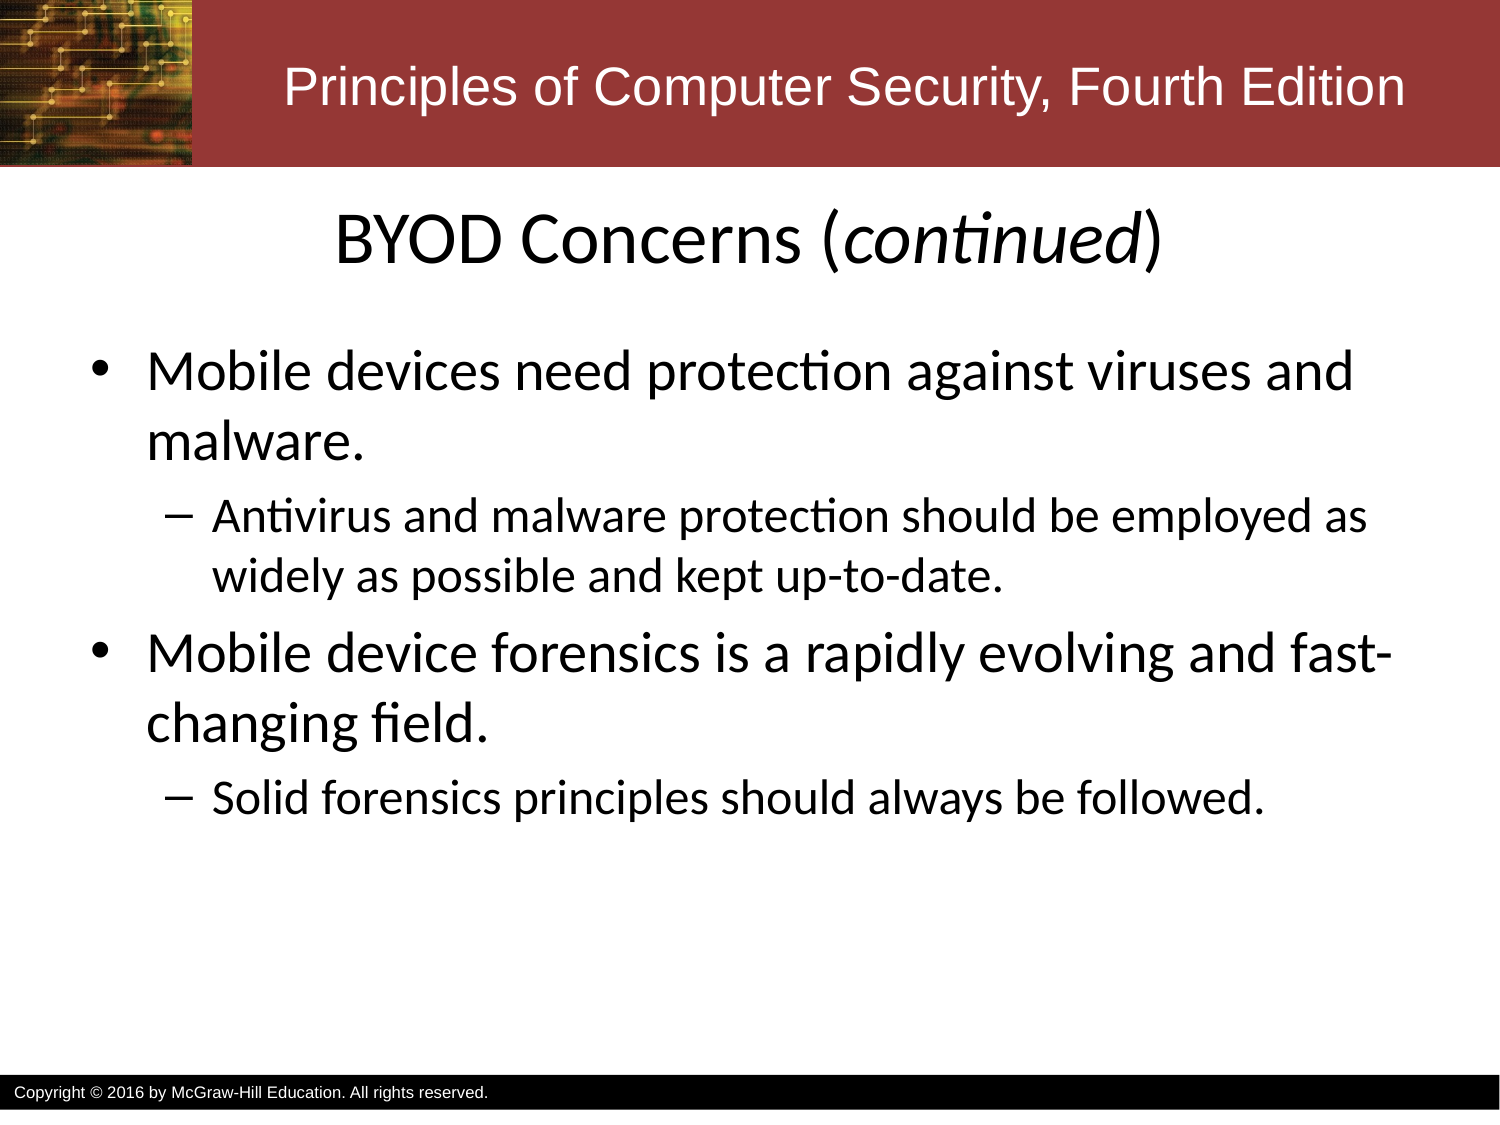

# BYOD Concerns (continued)
Mobile devices need protection against viruses and malware.
Antivirus and malware protection should be employed as widely as possible and kept up-to-date.
Mobile device forensics is a rapidly evolving and fast-changing field.
Solid forensics principles should always be followed.